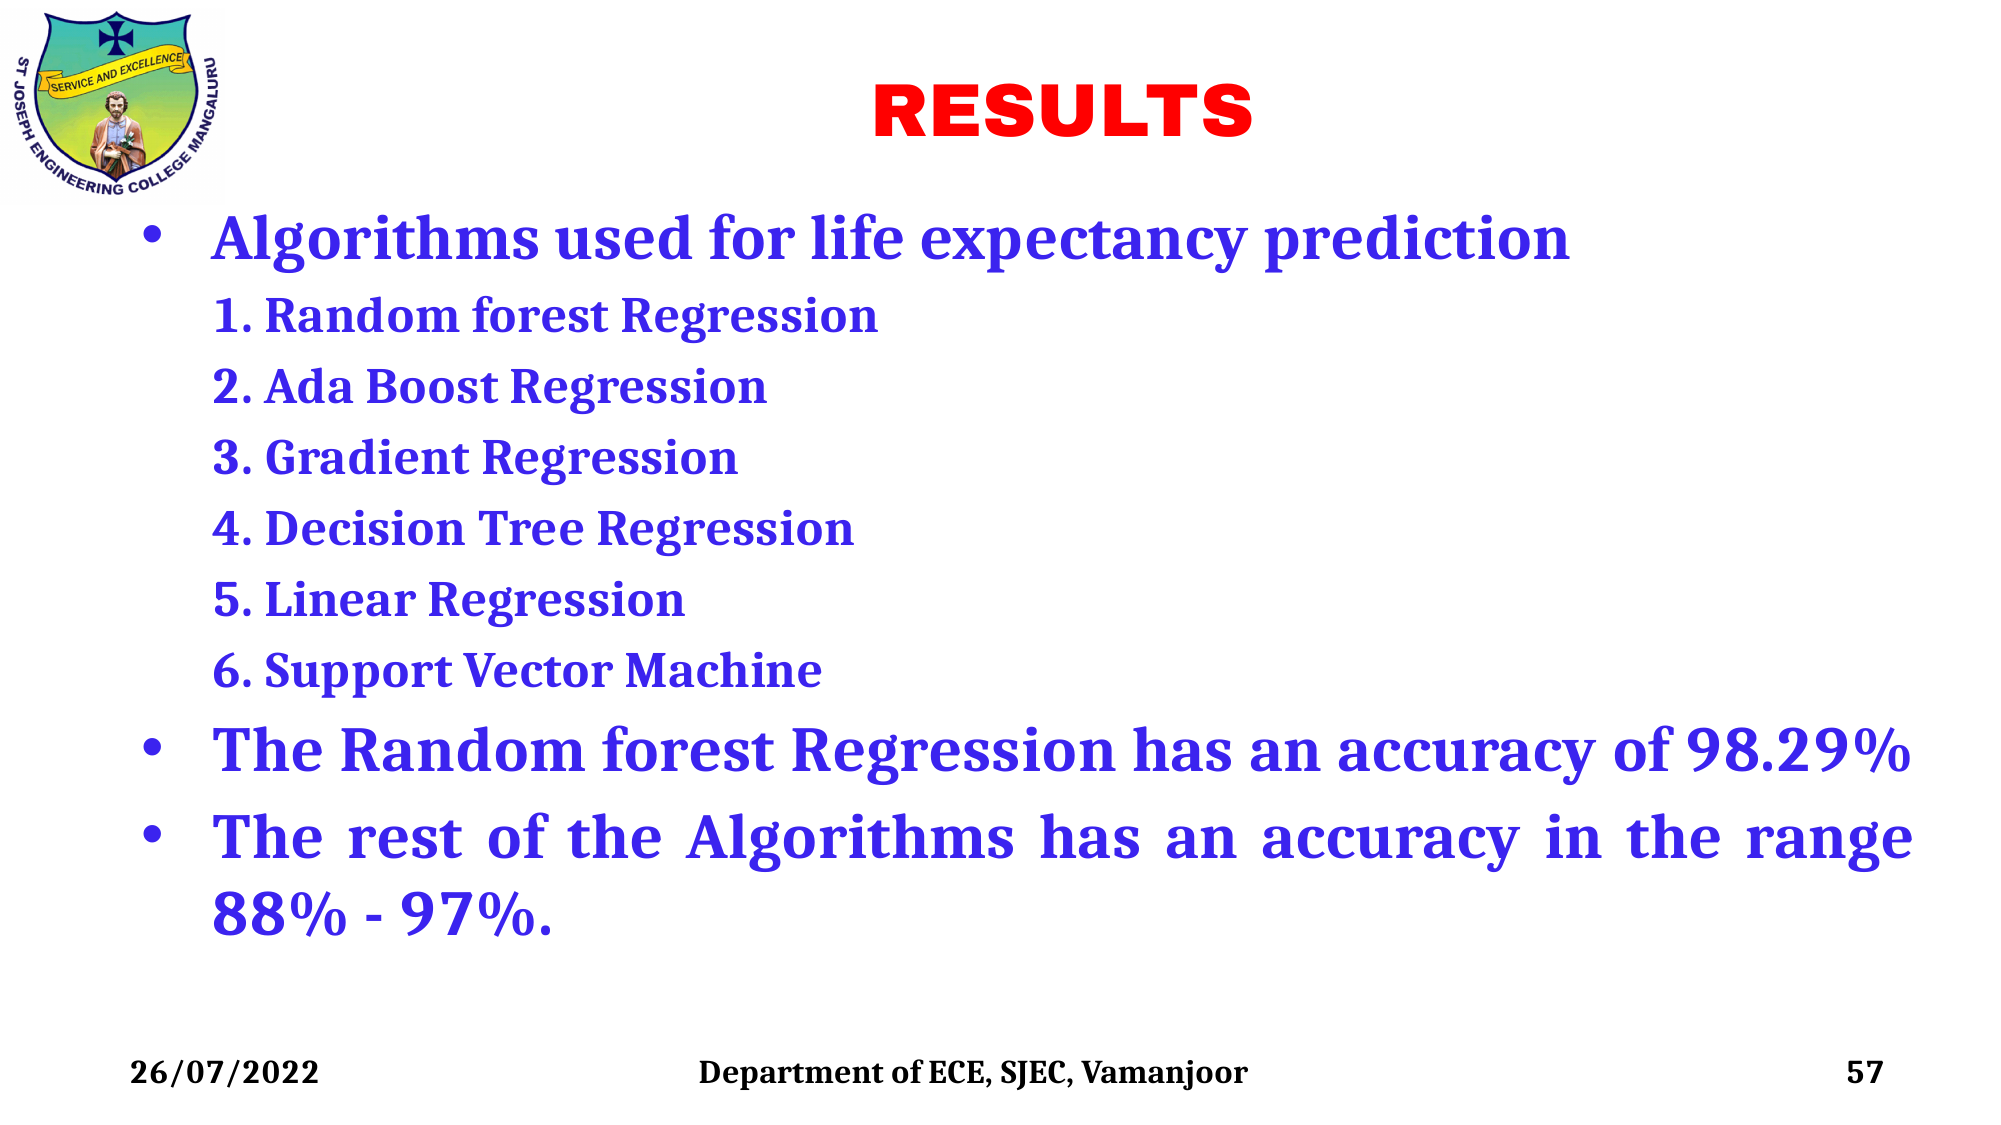

RESULTS
Algorithms used for life expectancy prediction
1. Random forest Regression
2. Ada Boost Regression
3. Gradient Regression
4. Decision Tree Regression
5. Linear Regression
6. Support Vector Machine
The Random forest Regression has an accuracy of 98.29%
The rest of the Algorithms has an accuracy in the range 88% - 97%.

  26/07/2022
Department of ECE, SJEC, Vamanjoor
57